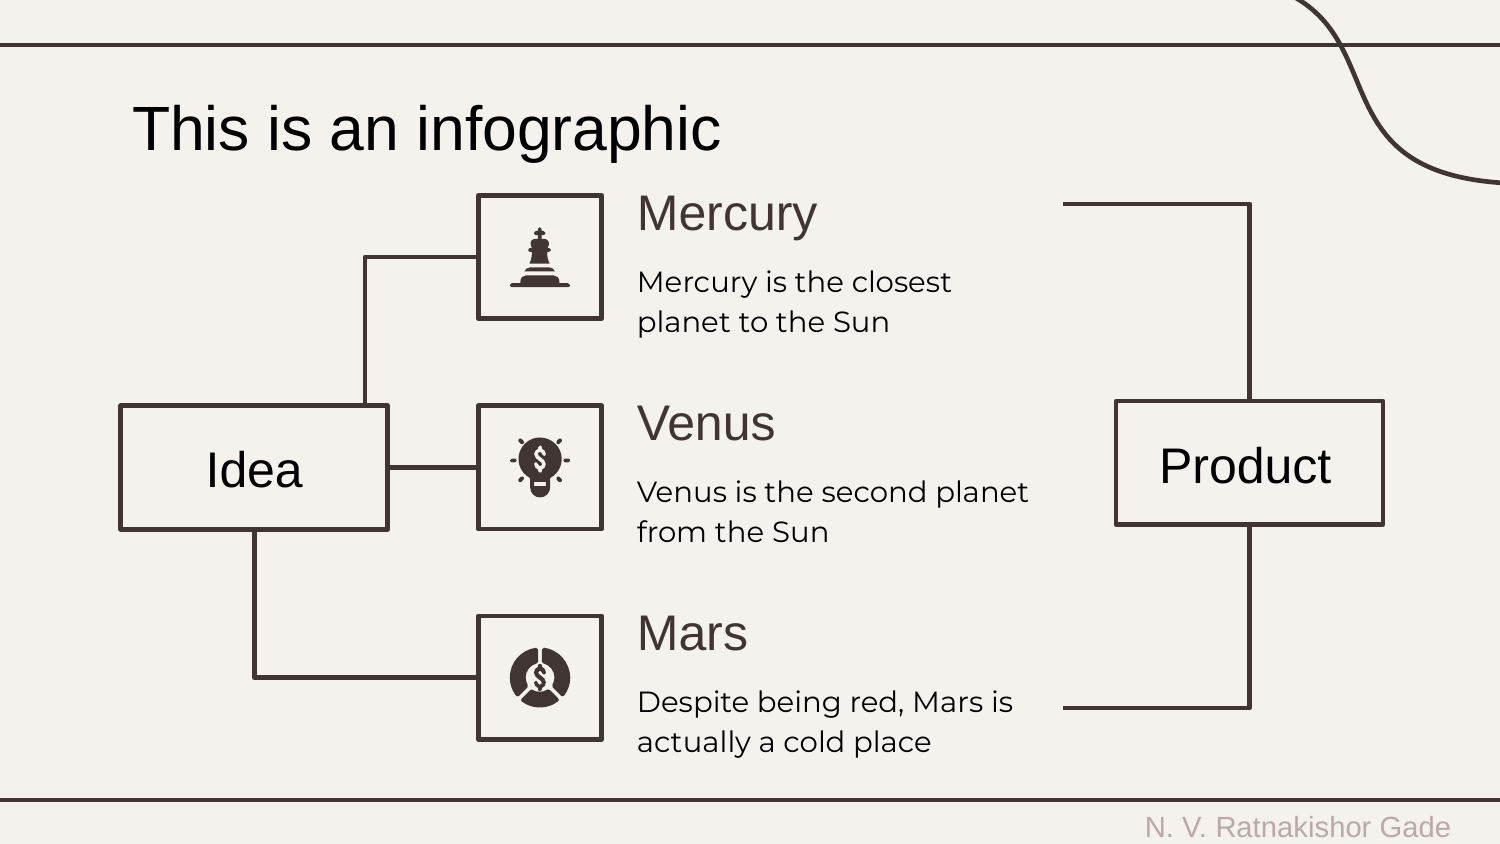

# This is an infographic
Mercury

Mercury is the closest planet to the Sun
Venus

Product
Idea

Venus is the second planet from the Sun
Mars

Despite being red, Mars is actually a cold place